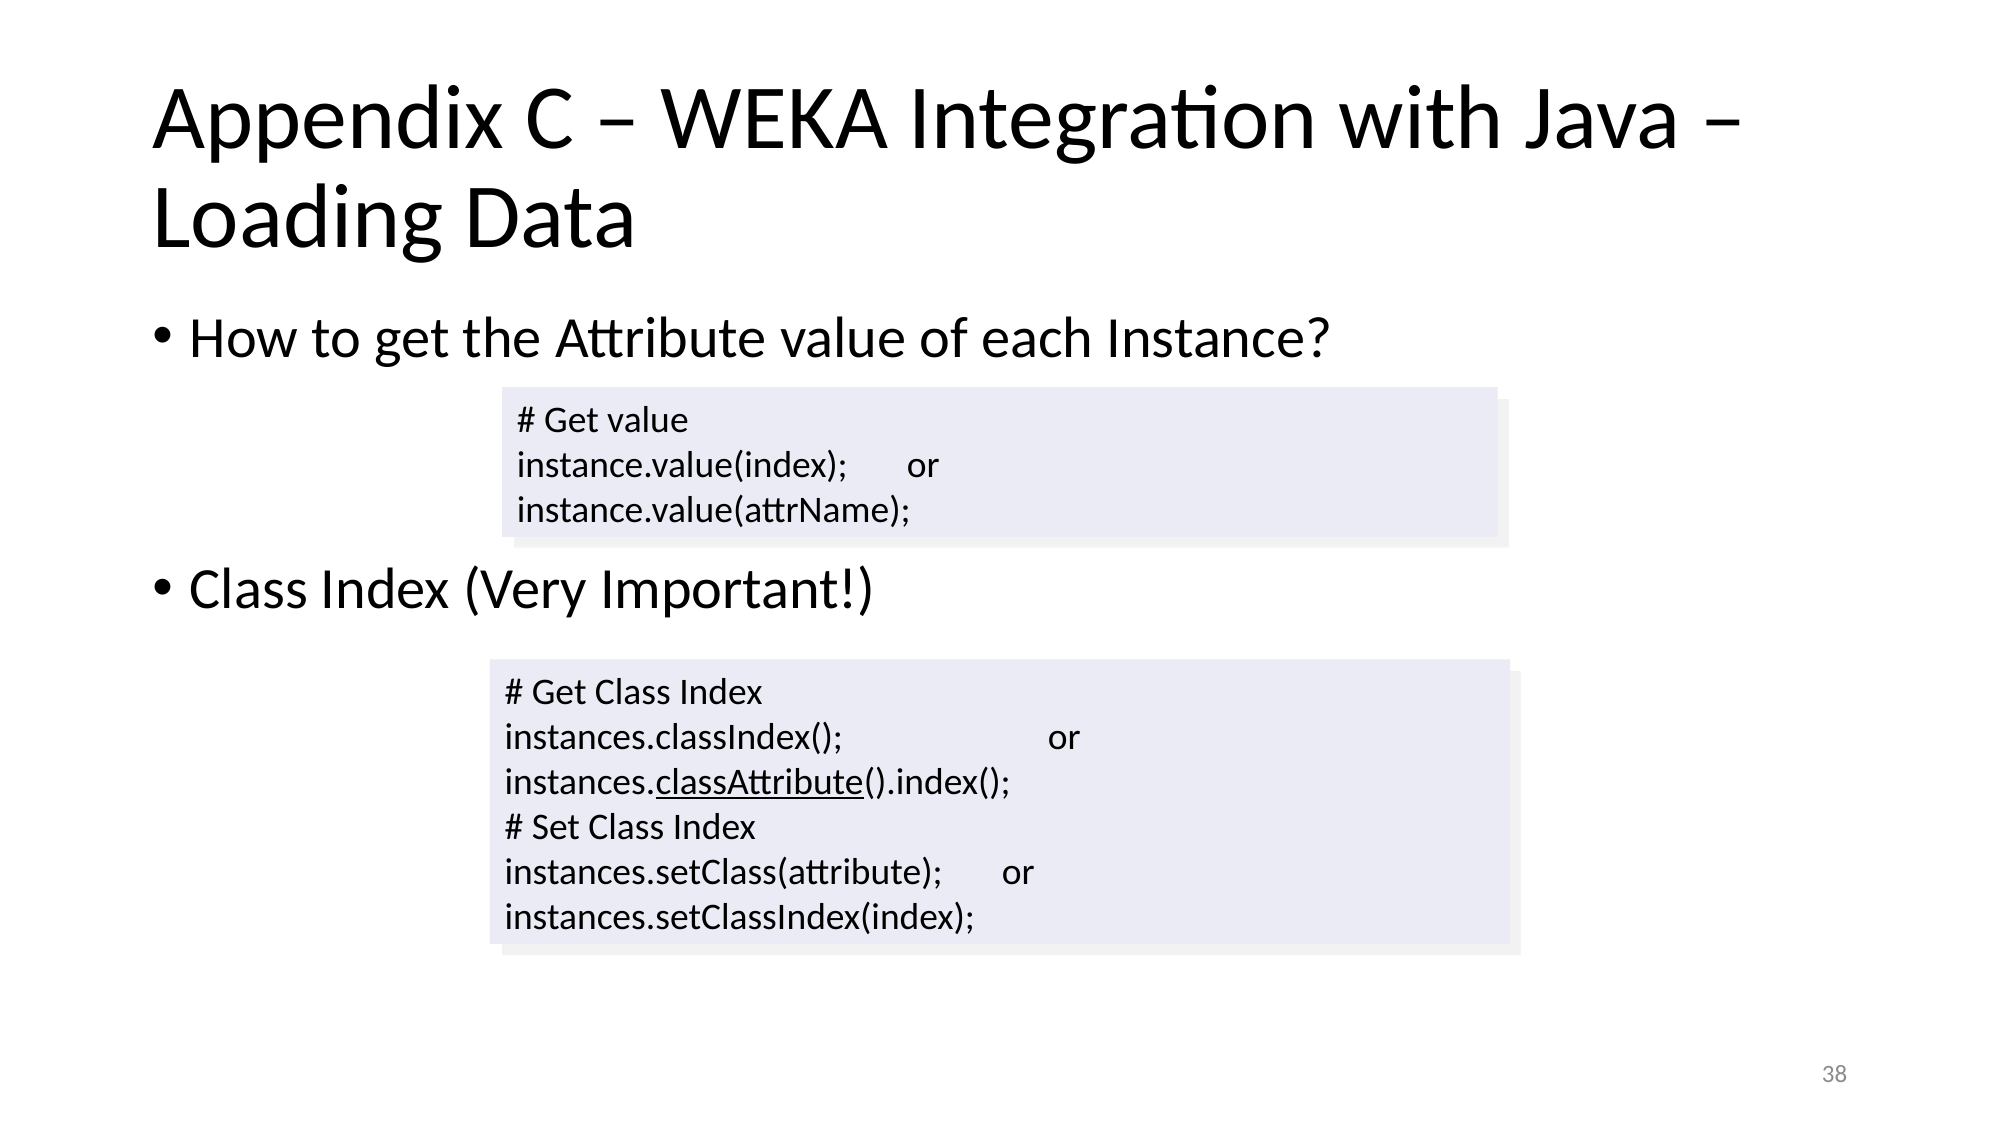

# Appendix C – WEKA Integration with Java – Loading Data
How to get the Attribute value of each Instance?

Class Index (Very Important!)

# Get value
instance.value(index);       or
instance.value(attrName);
# Get Class Index
instances.classIndex();    	           or
instances.classAttribute().index();
# Set Class Index
instances.setClass(attribute);       or
instances.setClassIndex(index);
38